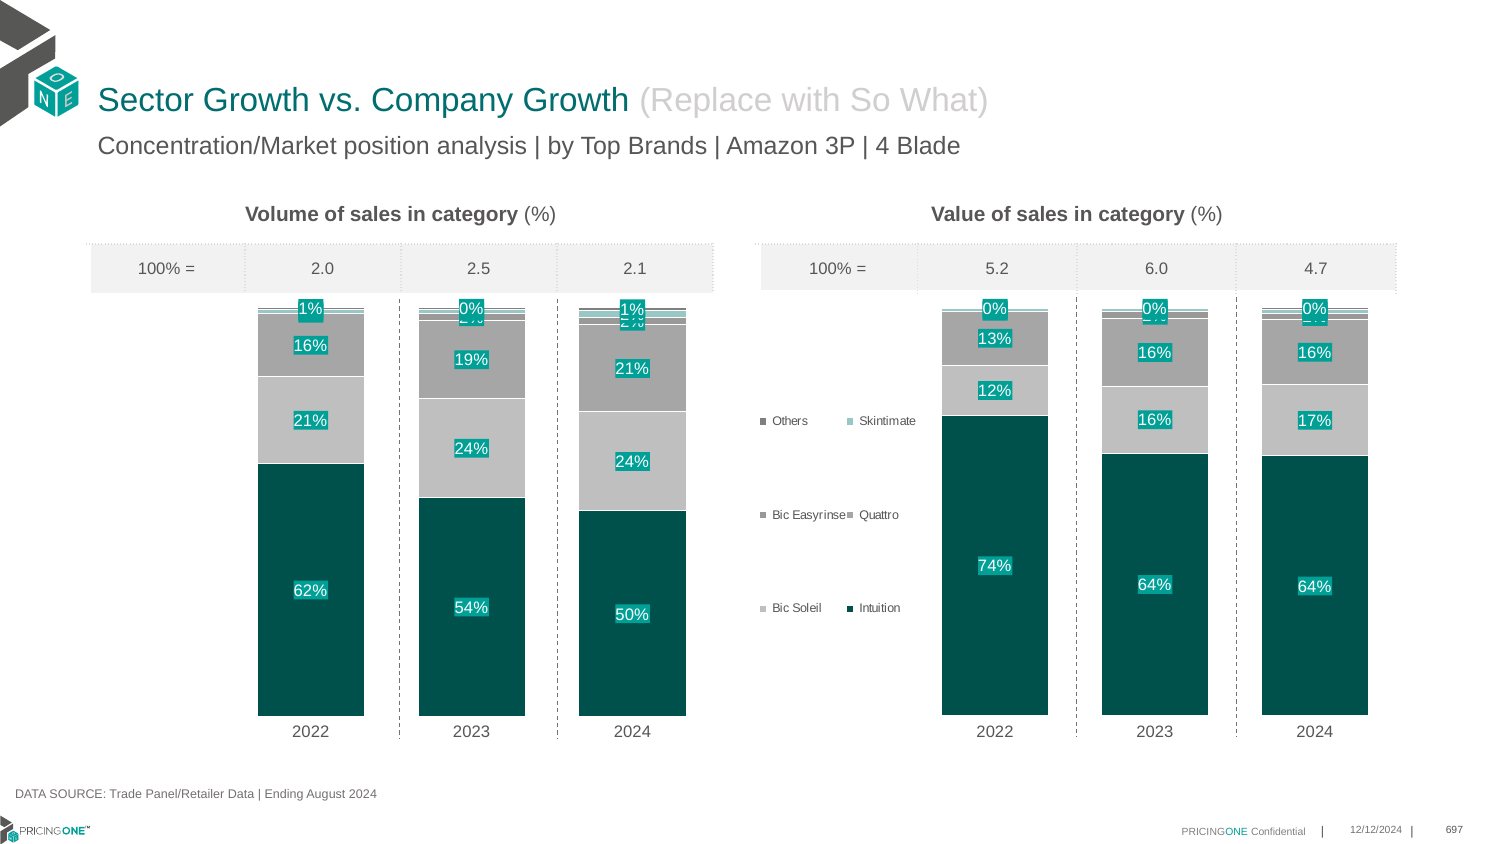

# Sector Growth vs. Company Growth (Replace with So What)
Concentration/Market position analysis | by Top Brands | Amazon 3P | 4 Blade
| Volume of sales in category (%) |  |  |  |
| --- | --- | --- | --- |
| 100% = | 2.0 | 2.5 | 2.1 |
| Value of sales in category (%) |  |  |  |
| --- | --- | --- | --- |
| 100% = | 5.2 | 6.0 | 4.7 |

### Chart

| Category | Intuition | Bic Soleil | Quattro | Bic Easyrinse | Skintimate | Others |
|---|---|---|---|---|---|---|
| 2022 | 0.6181732071531834 | 0.21174321193488568 | 0.15522785090621627 | 0.0004756348685995291 | 0.009205410879057411 | 0.005174684258057777 |
| 2023 | 0.5358336092940145 | 0.24006886088549712 | 0.19261241771876267 | 0.016858080345312457 | 0.010438204561088639 | 0.004188827195324642 |
| 2024 | 0.5024519460406495 | 0.24194350163771122 | 0.21247199547841888 | 0.01793018982274585 | 0.018085351653130136 | 0.007117015367344418 |

### Chart

| Category | Intuition | Bic Soleil | Quattro | Bic Easyrinse | Skintimate | Others |
|---|---|---|---|---|---|---|
| 2022 | 0.73548097659743 | 0.12250157991551931 | 0.13266602072452754 | 0.0005037052735254948 | 0.005224012581387566 | 0.0036237049076101994 |
| 2023 | 0.6434785397627321 | 0.1635858764462163 | 0.16467484532014834 | 0.0185550674303759 | 0.005997931644025613 | 0.003707739396501769 |
| 2024 | 0.6364628938976271 | 0.17402027023446534 | 0.15937686463158854 | 0.01554362191338889 | 0.00990025976338322 | 0.004696089559546861 |
DATA SOURCE: Trade Panel/Retailer Data | Ending August 2024

12/12/2024
697